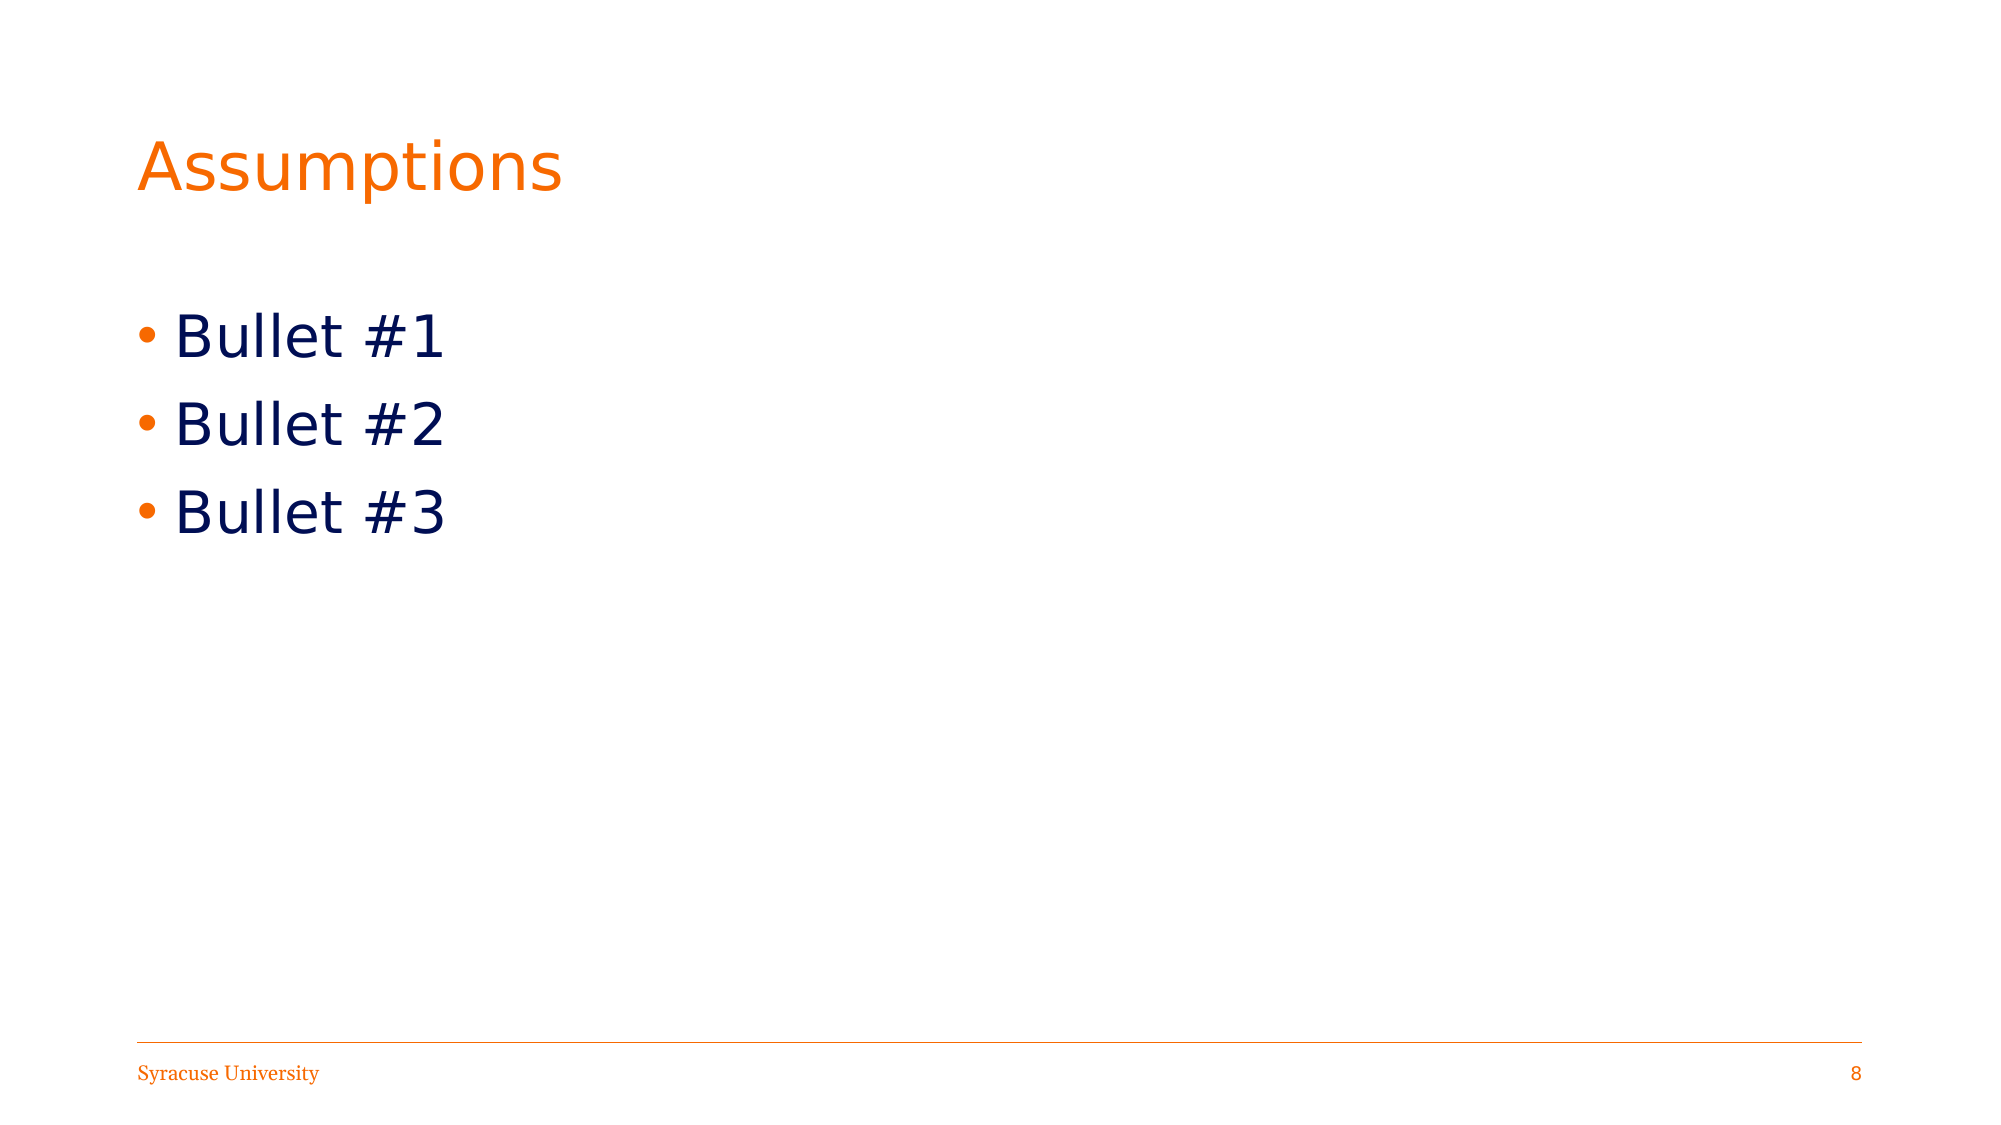

# Assumptions
Bullet #1
Bullet #2
Bullet #3